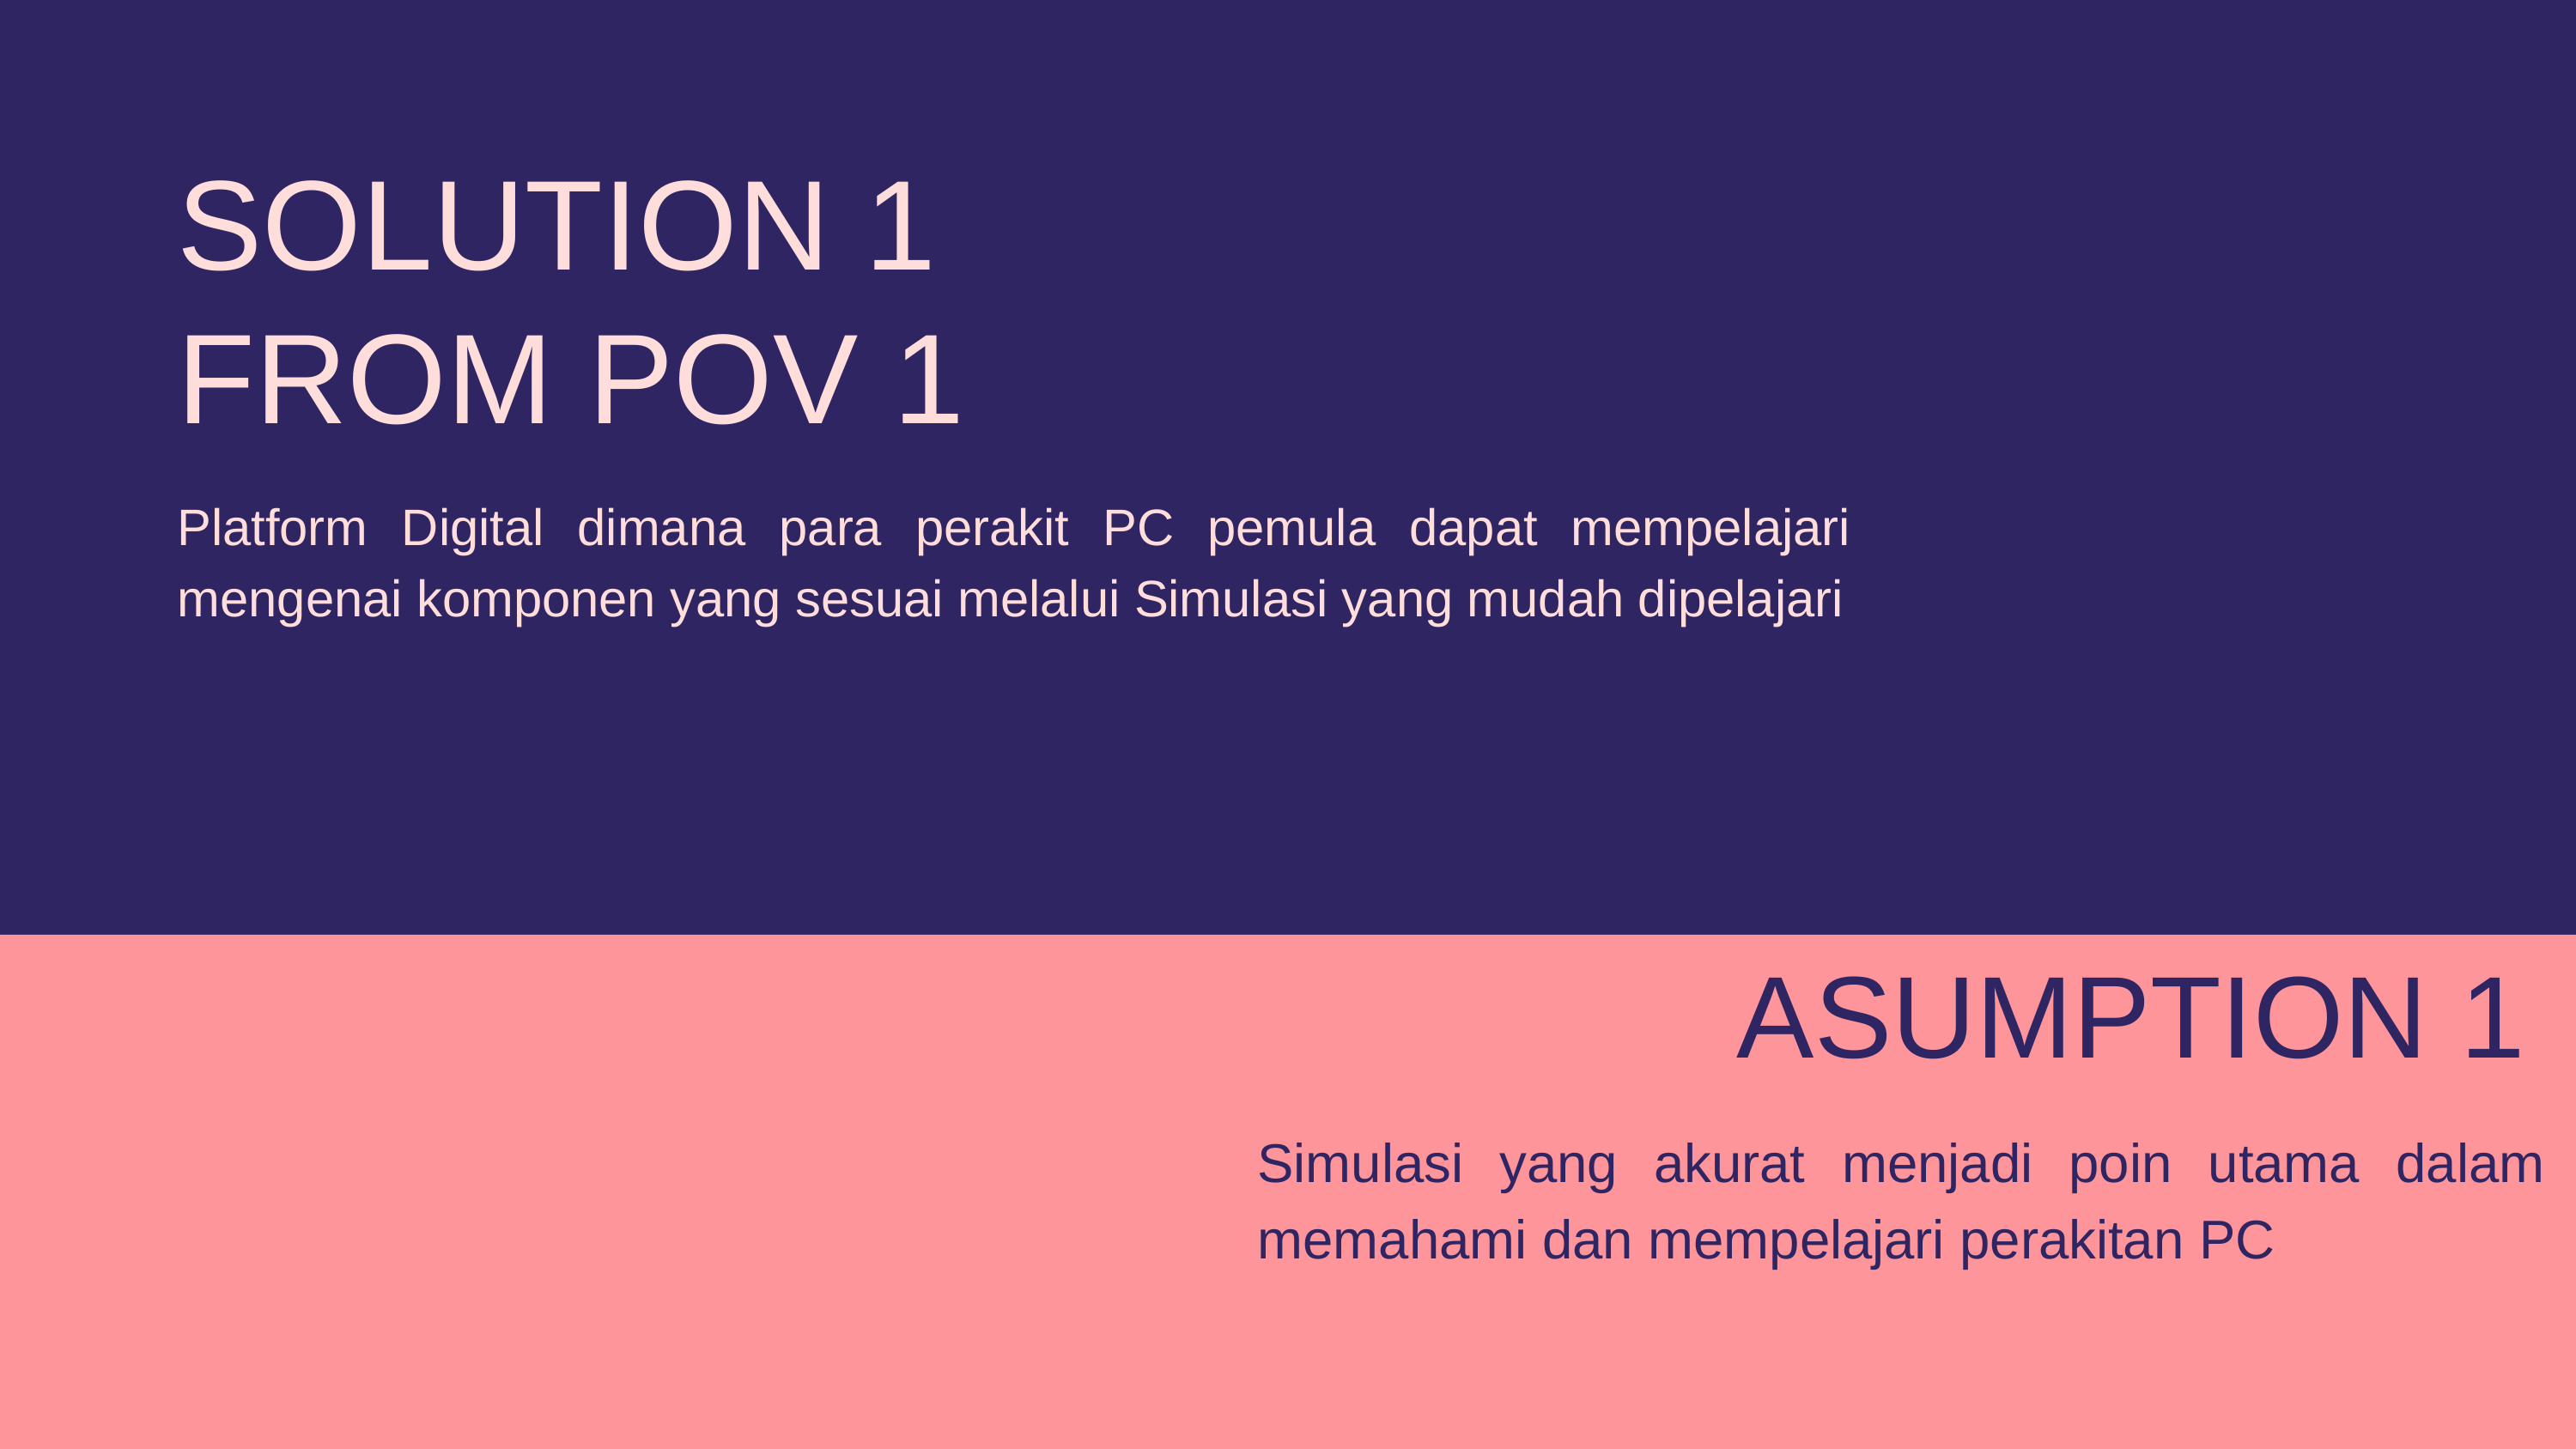

SOLUTION 1 FROM POV 1

Platform Digital dimana para perakit PC pemula dapat mempelajari mengenai komponen yang sesuai melalui Simulasi yang mudah dipelajari
ASUMPTION 1

Simulasi yang akurat menjadi poin utama dalam memahami dan mempelajari perakitan PC